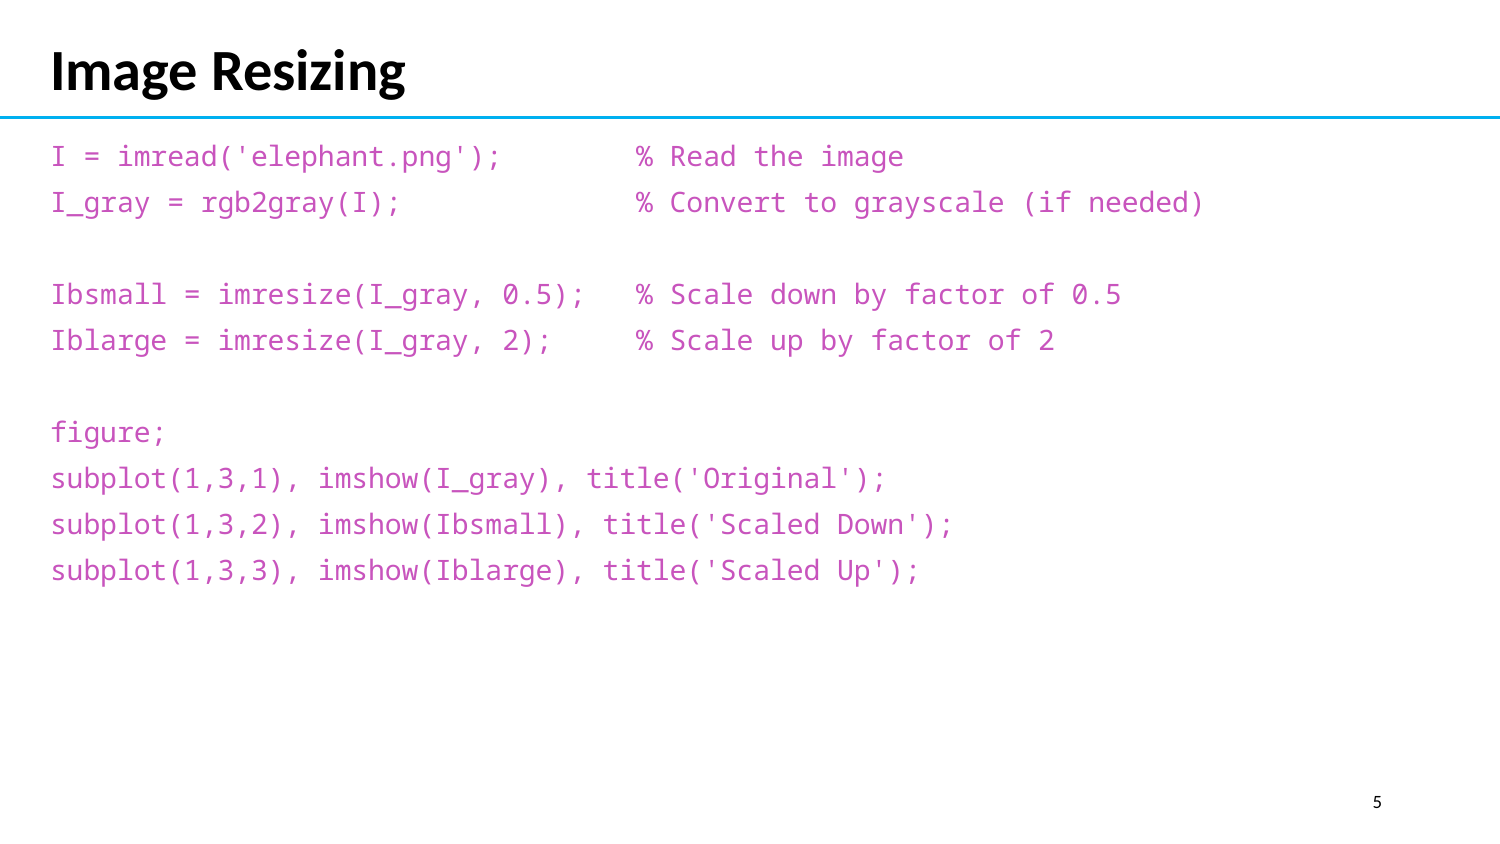

# Image Resizing
I = imread('elephant.png');        % Read the image
I_gray = rgb2gray(I);              % Convert to grayscale (if needed)

Ibsmall = imresize(I_gray, 0.5);   % Scale down by factor of 0.5
Iblarge = imresize(I_gray, 2);     % Scale up by factor of 2

figure;
subplot(1,3,1), imshow(I_gray), title('Original');
subplot(1,3,2), imshow(Ibsmall), title('Scaled Down');
subplot(1,3,3), imshow(Iblarge), title('Scaled Up');
5